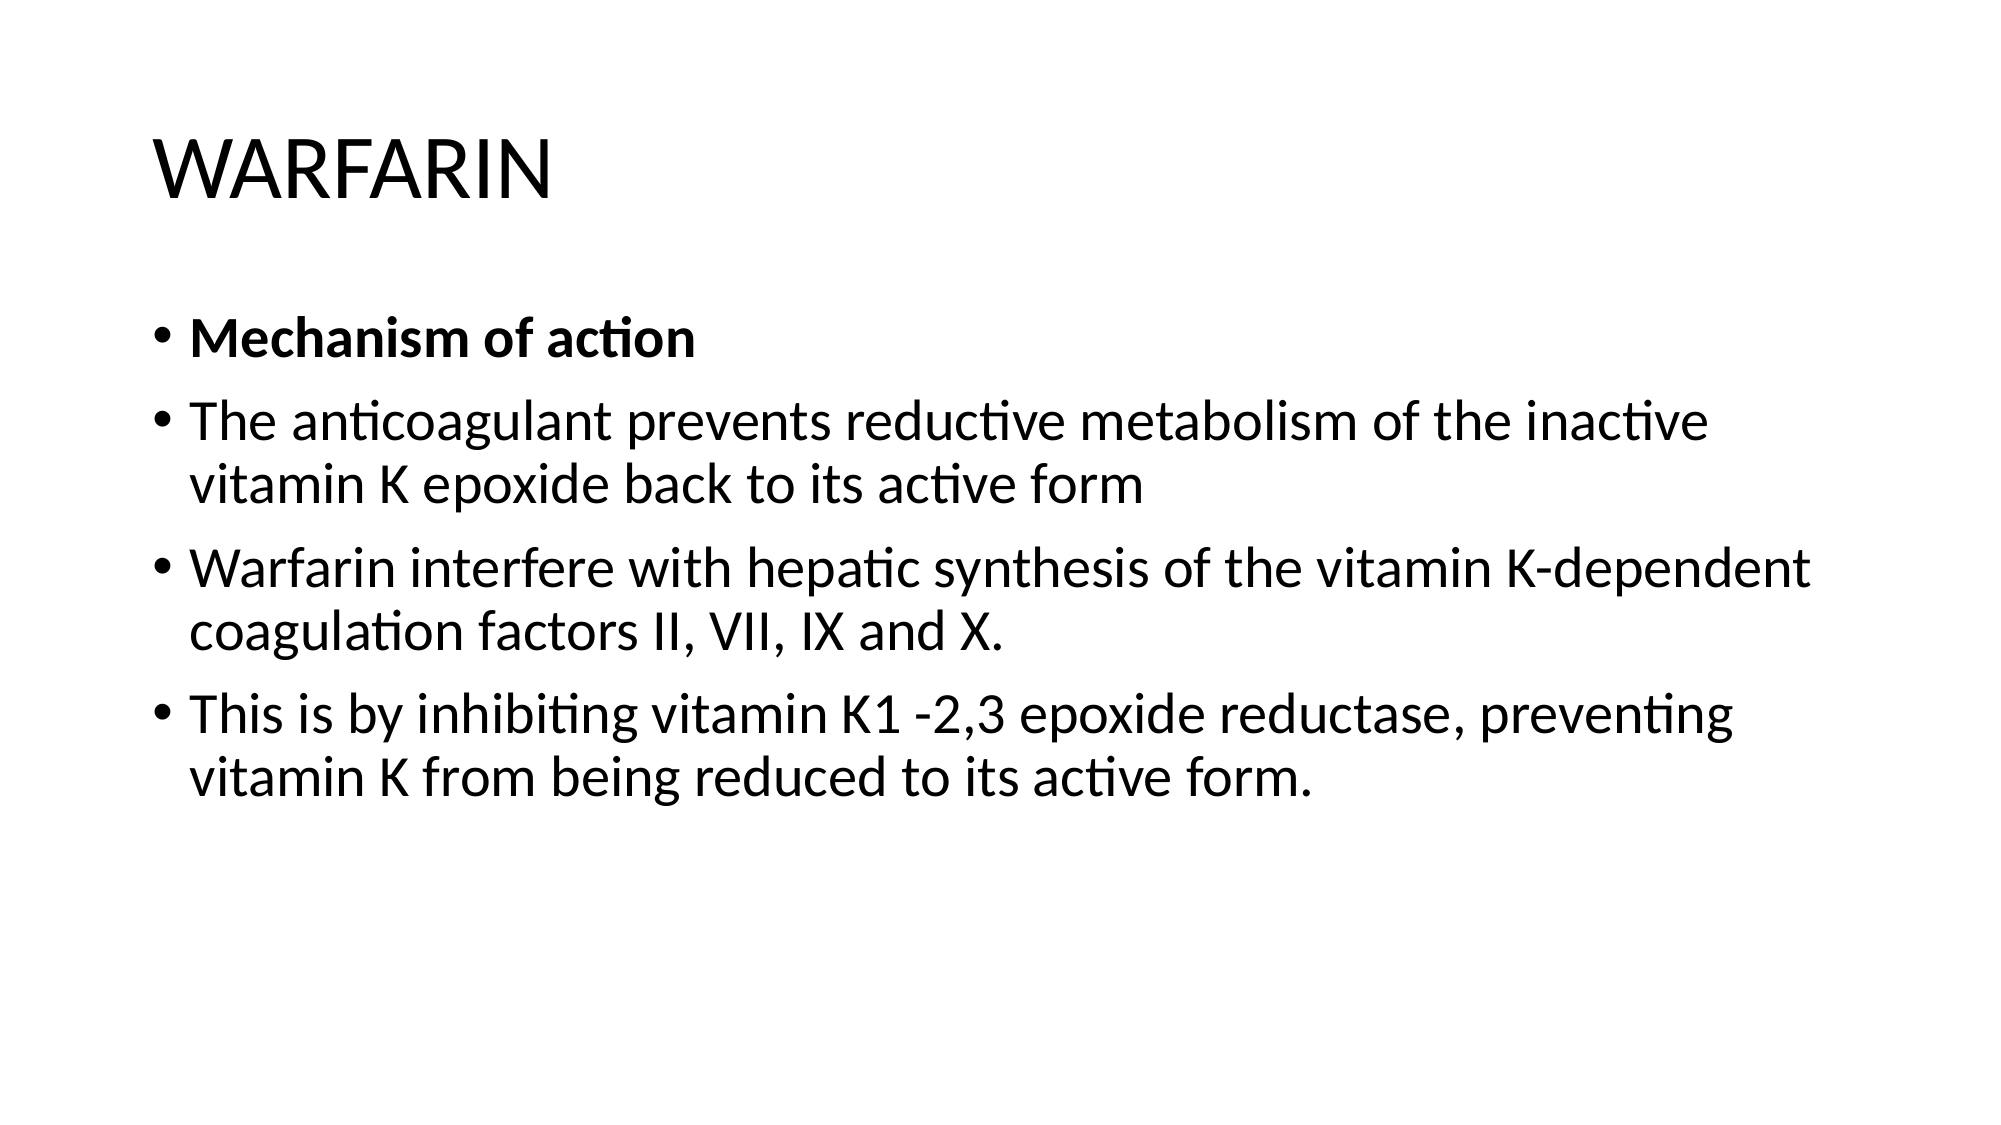

# WARFARIN
Mechanism of action
The anticoagulant prevents reductive metabolism of the inactive vitamin K epoxide back to its active form
Warfarin interfere with hepatic synthesis of the vitamin K-dependent coagulation factors II, VII, IX and X.
This is by inhibiting vitamin K1 -2,3 epoxide reductase, preventing vitamin K from being reduced to its active form.